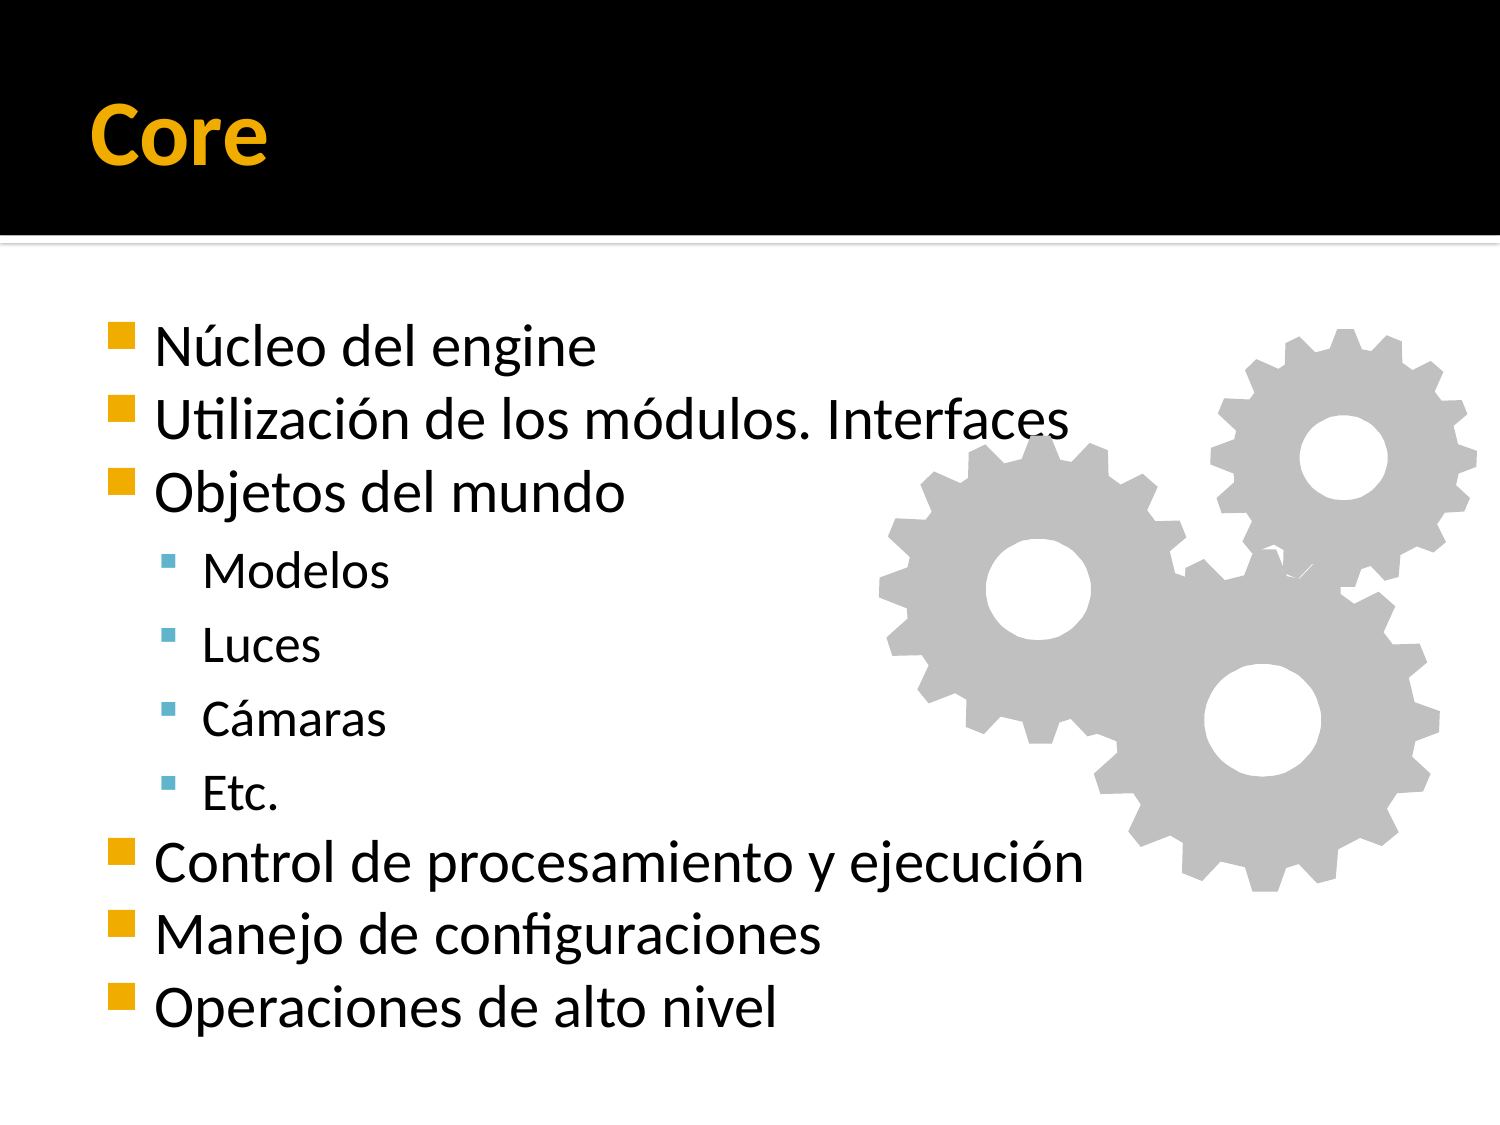

# Core
Núcleo del engine
Utilización de los módulos. Interfaces
Objetos del mundo
Modelos
Luces
Cámaras
Etc.
Control de procesamiento y ejecución
Manejo de configuraciones
Operaciones de alto nivel